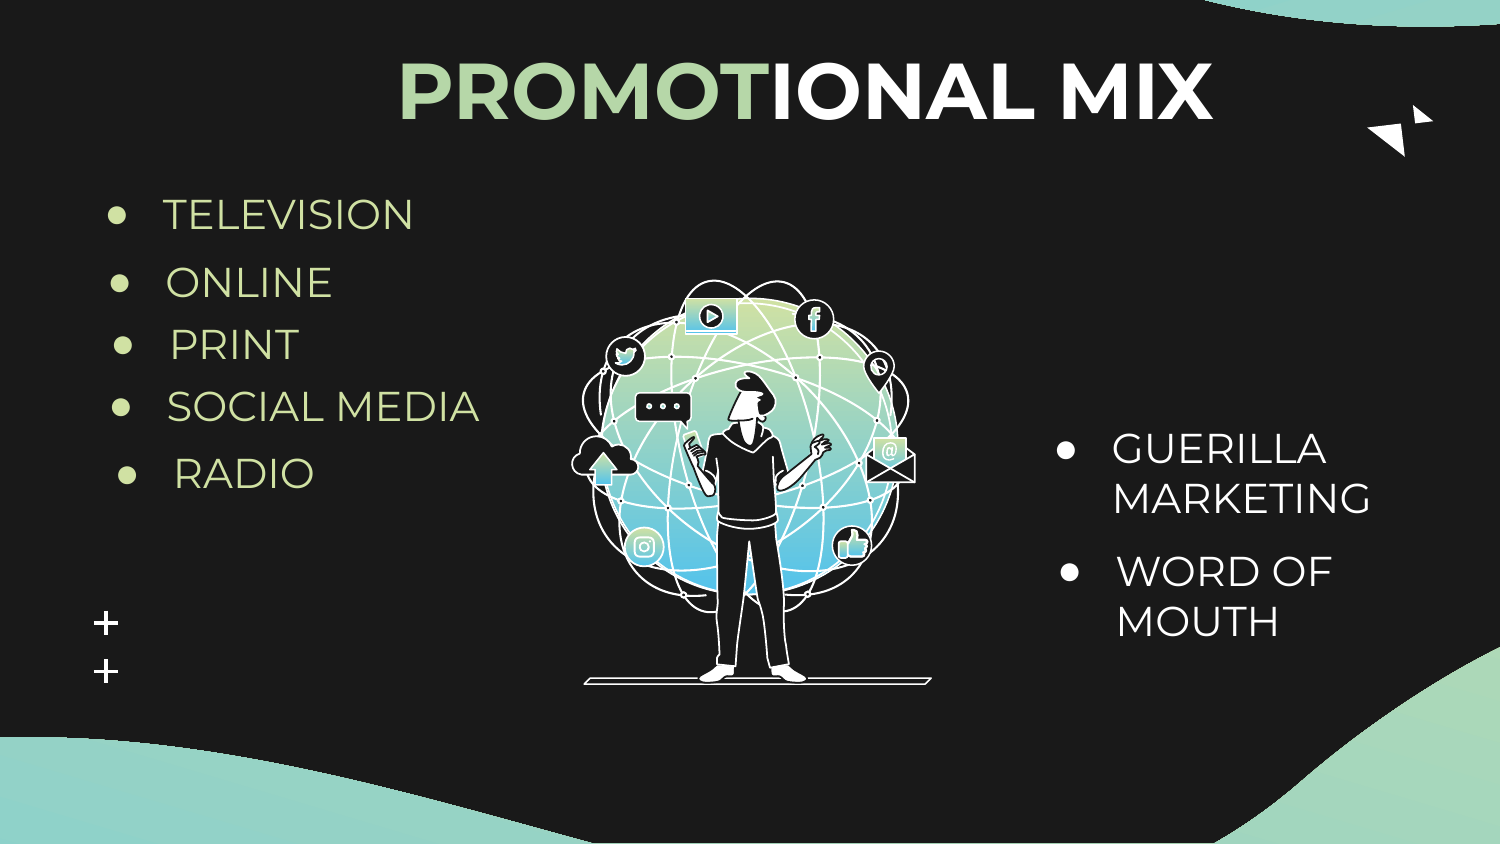

# PROMOTIONAL MIX
TELEVISION
ONLINE

PRINT
SOCIAL MEDIA
RADIO
GUERILLA
MARKETING
WORD OF MOUTH